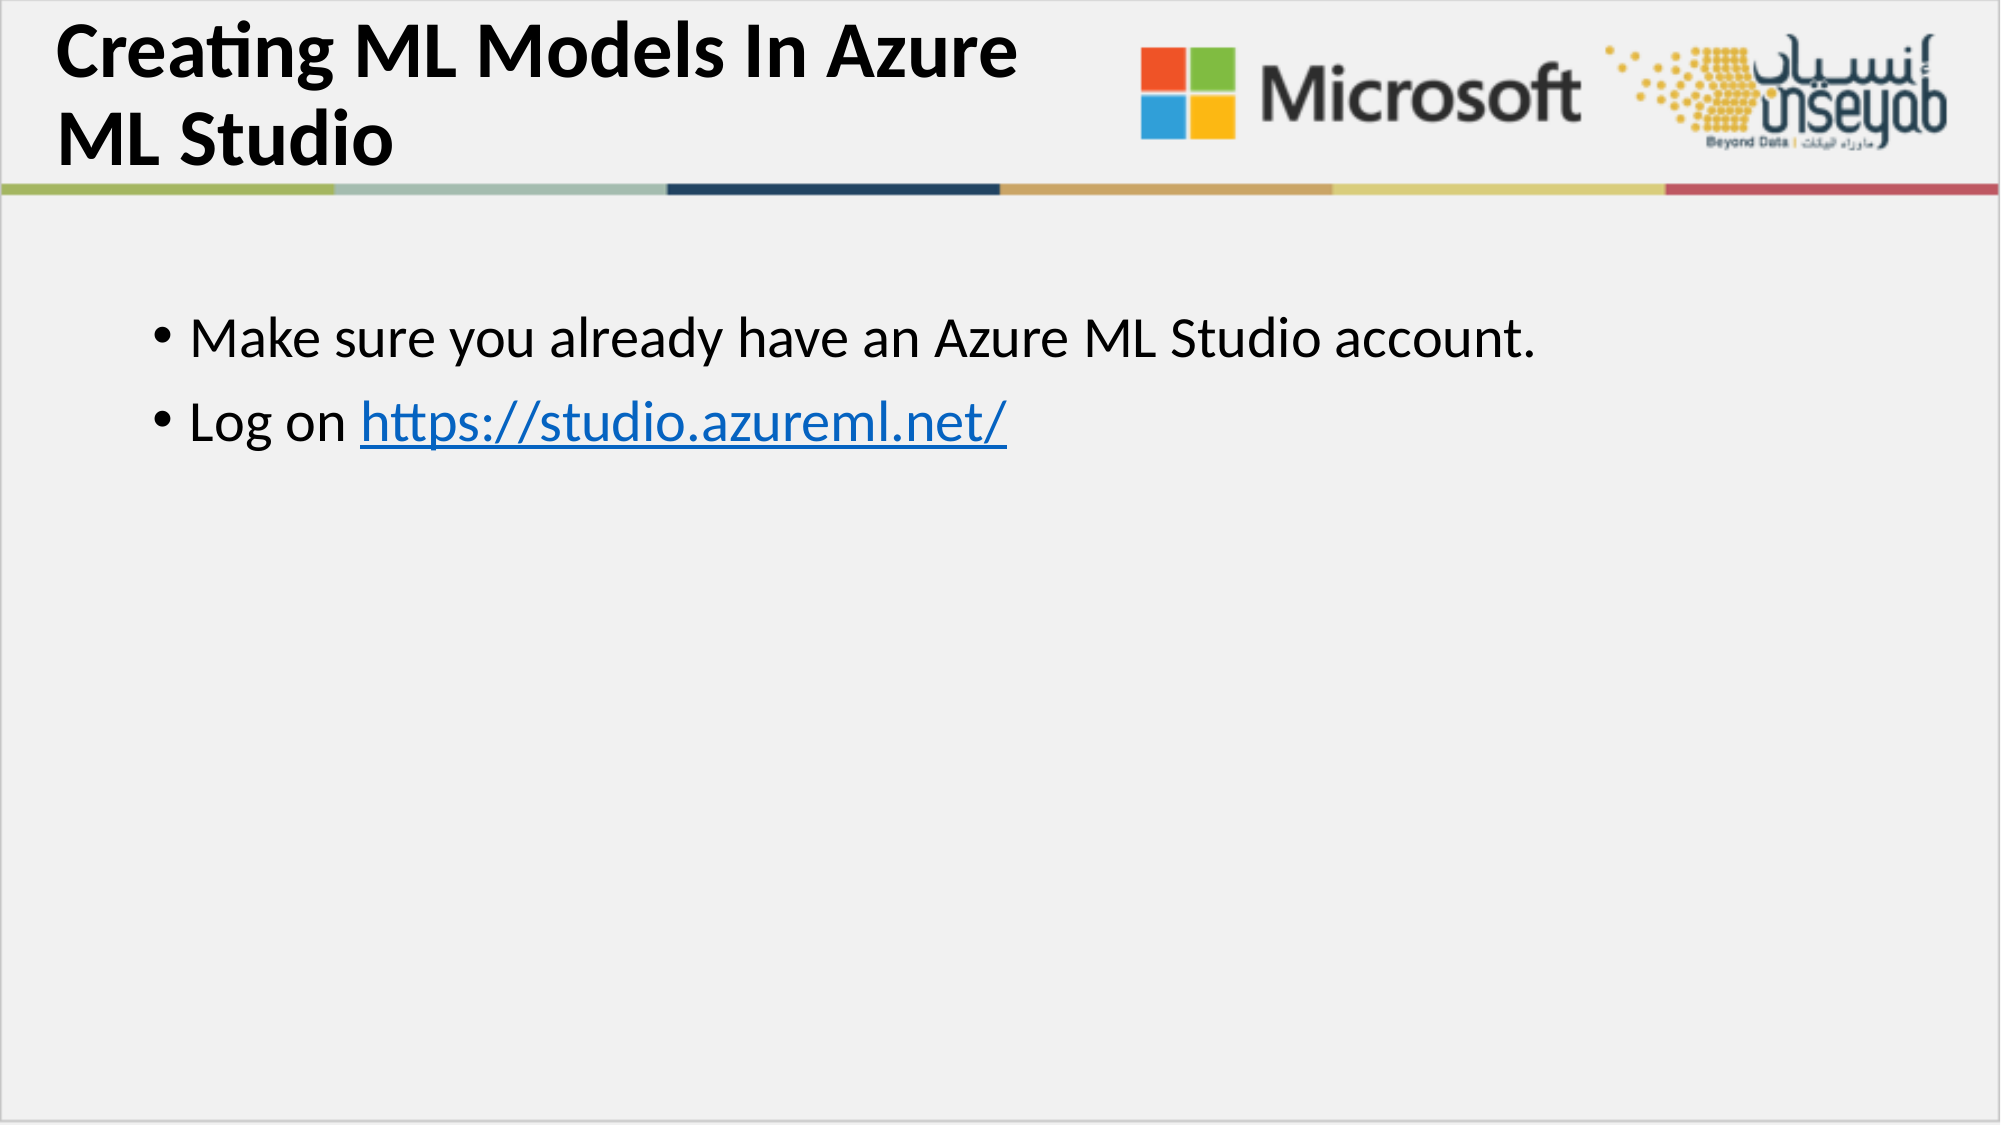

# Creating ML Models In Azure ML Studio
Make sure you already have an Azure ML Studio account.
Log on https://studio.azureml.net/